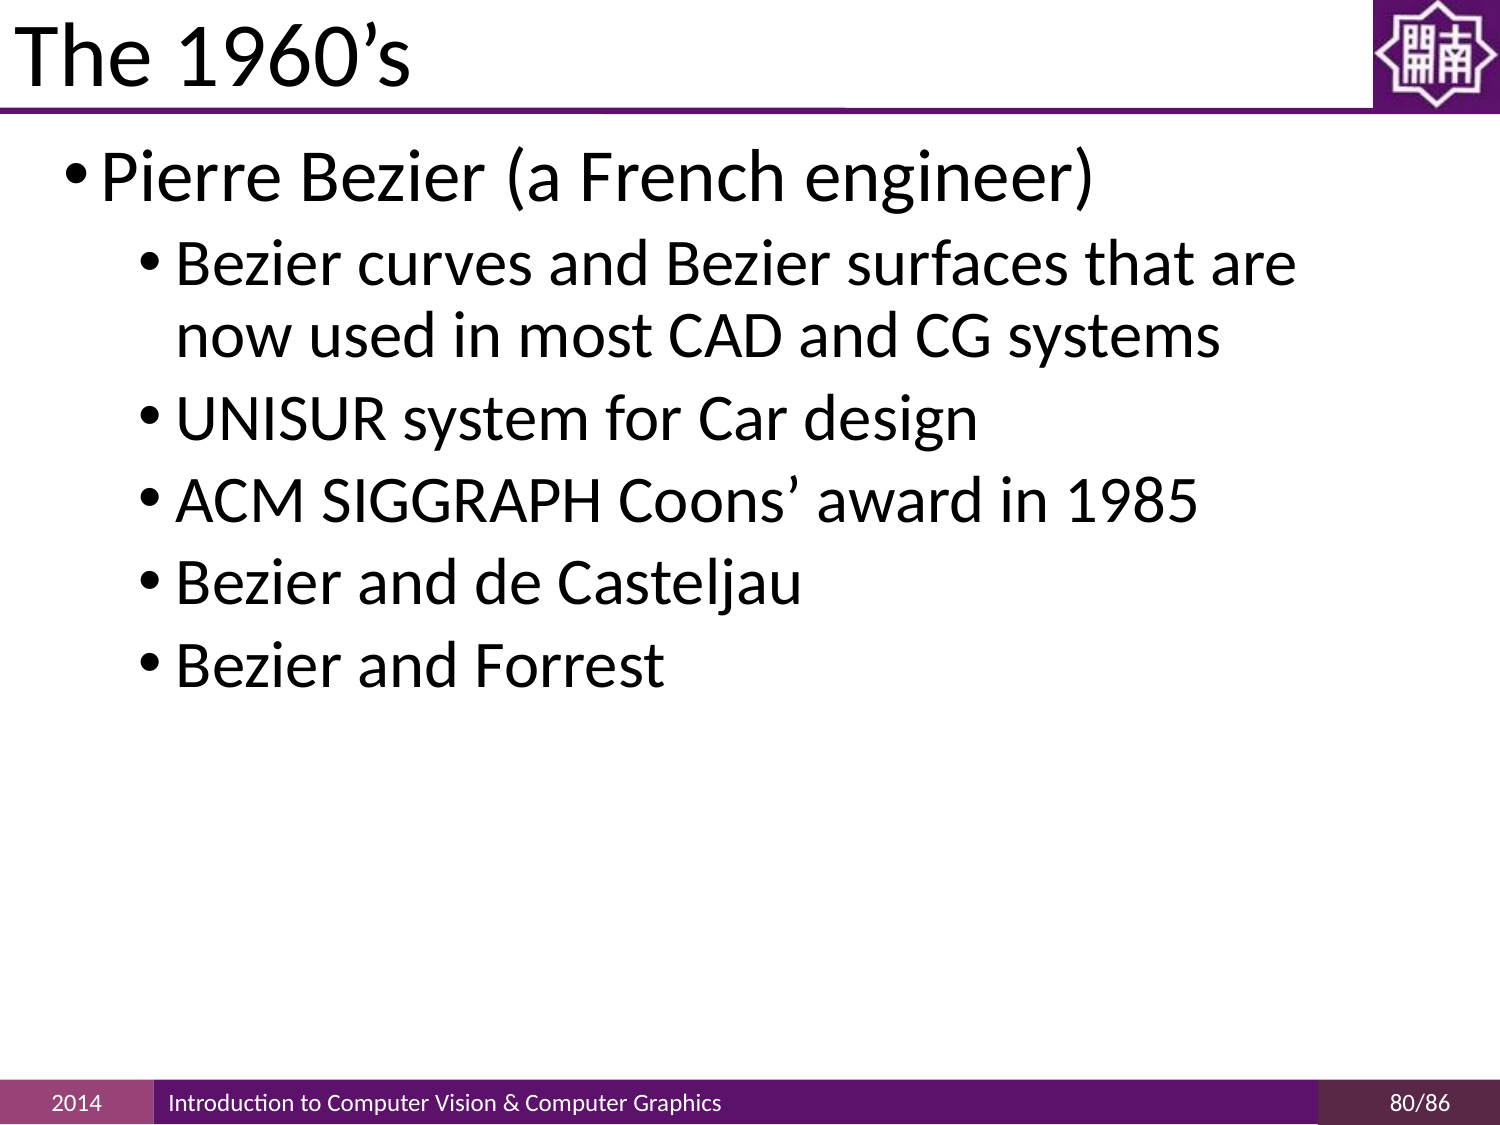

# The 1960’s
Pierre Bezier (a French engineer)
Bezier curves and Bezier surfaces that are now used in most CAD and CG systems
UNISUR system for Car design
ACM SIGGRAPH Coons’ award in 1985
Bezier and de Casteljau
Bezier and Forrest